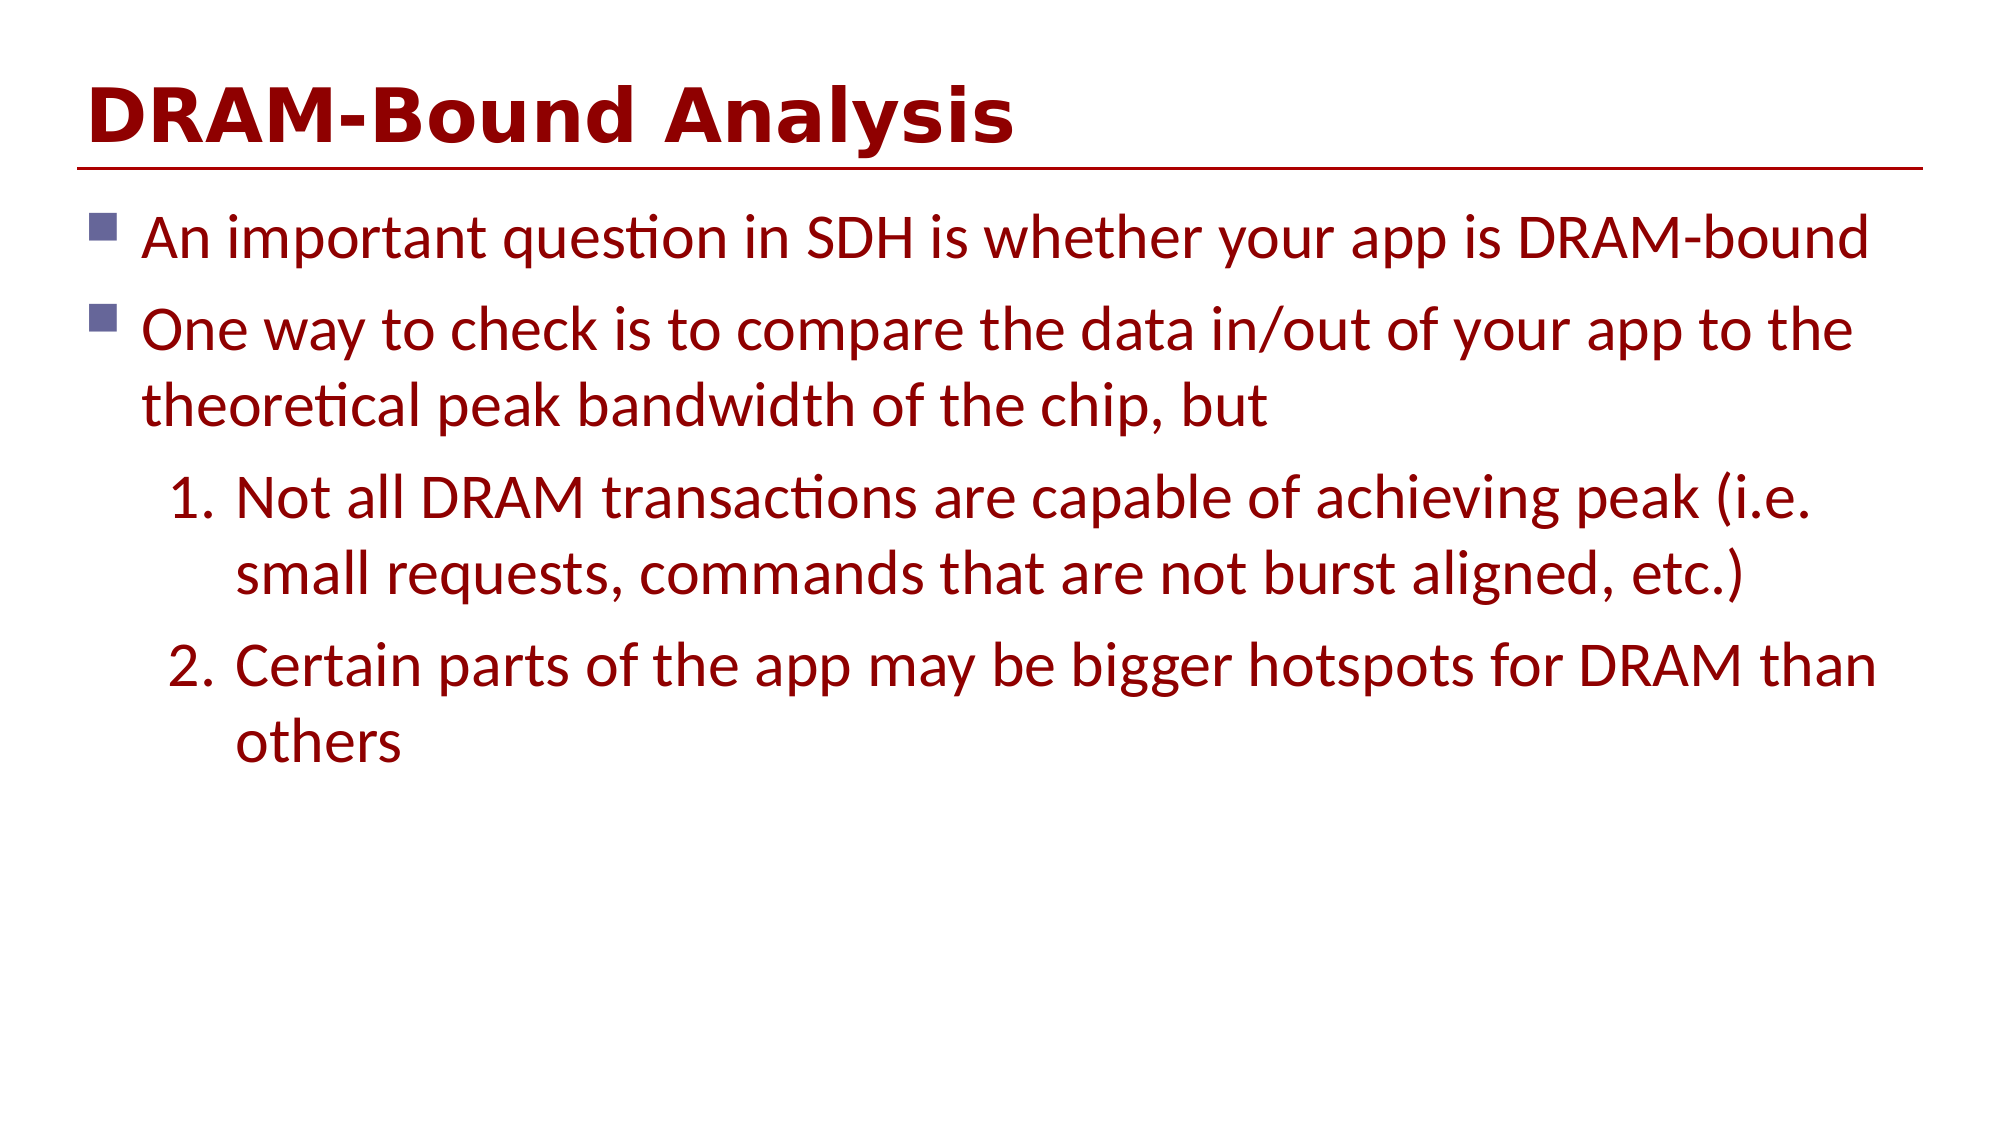

# DRAM-Bound Analysis
An important question in SDH is whether your app is DRAM-bound
One way to check is to compare the data in/out of your app to the theoretical peak bandwidth of the chip, but
Not all DRAM transactions are capable of achieving peak (i.e. small requests, commands that are not burst aligned, etc.)
Certain parts of the app may be bigger hotspots for DRAM than others
106